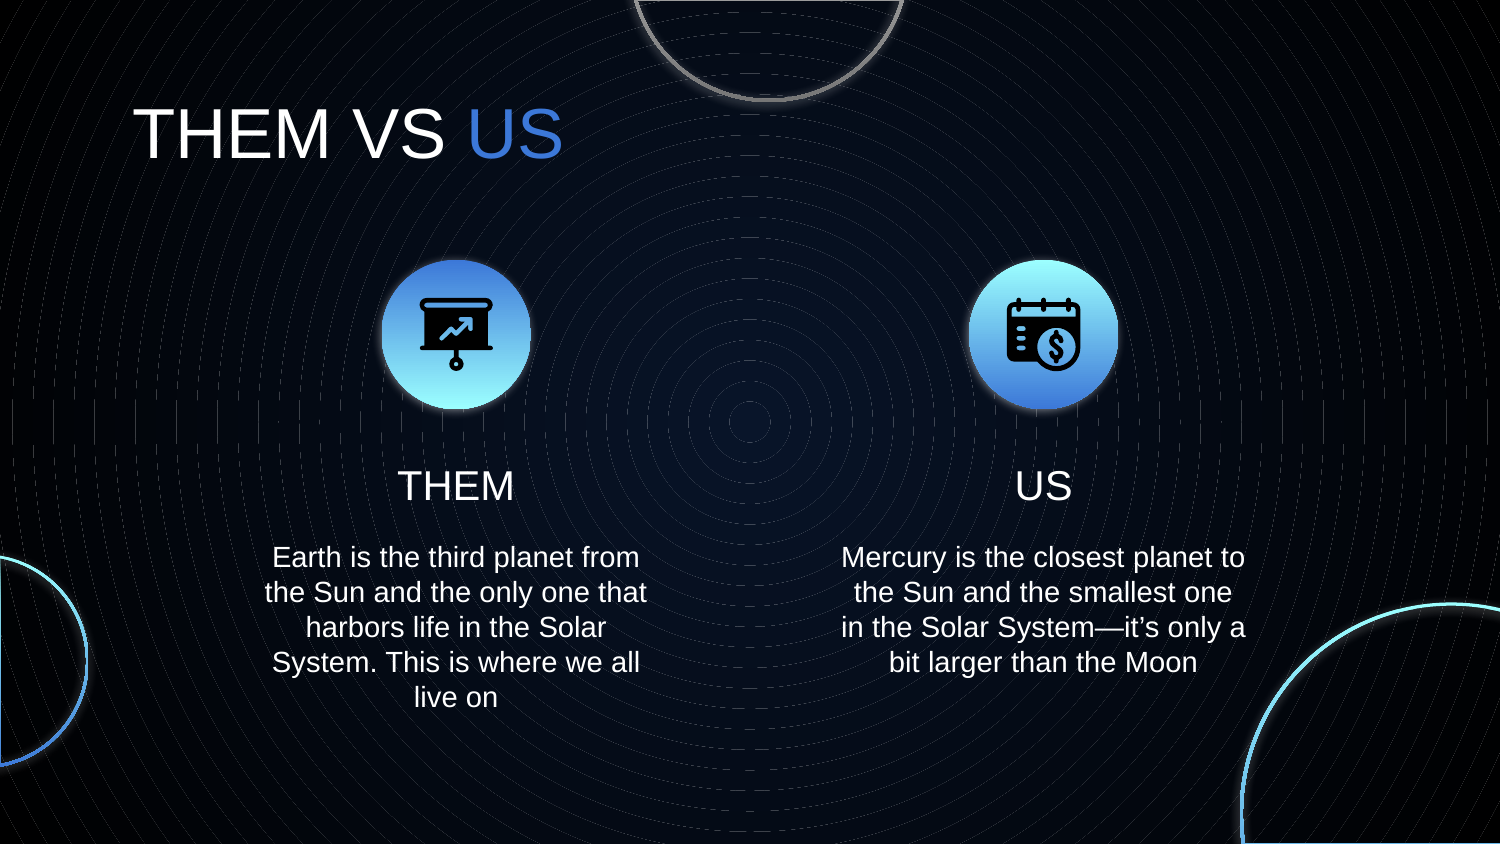

# THEM VS US

THEM
US
Earth is the third planet from the Sun and the only one that harbors life in the Solar System. This is where we all live on
Mercury is the closest planet to the Sun and the smallest one in the Solar System—it’s only a bit larger than the Moon